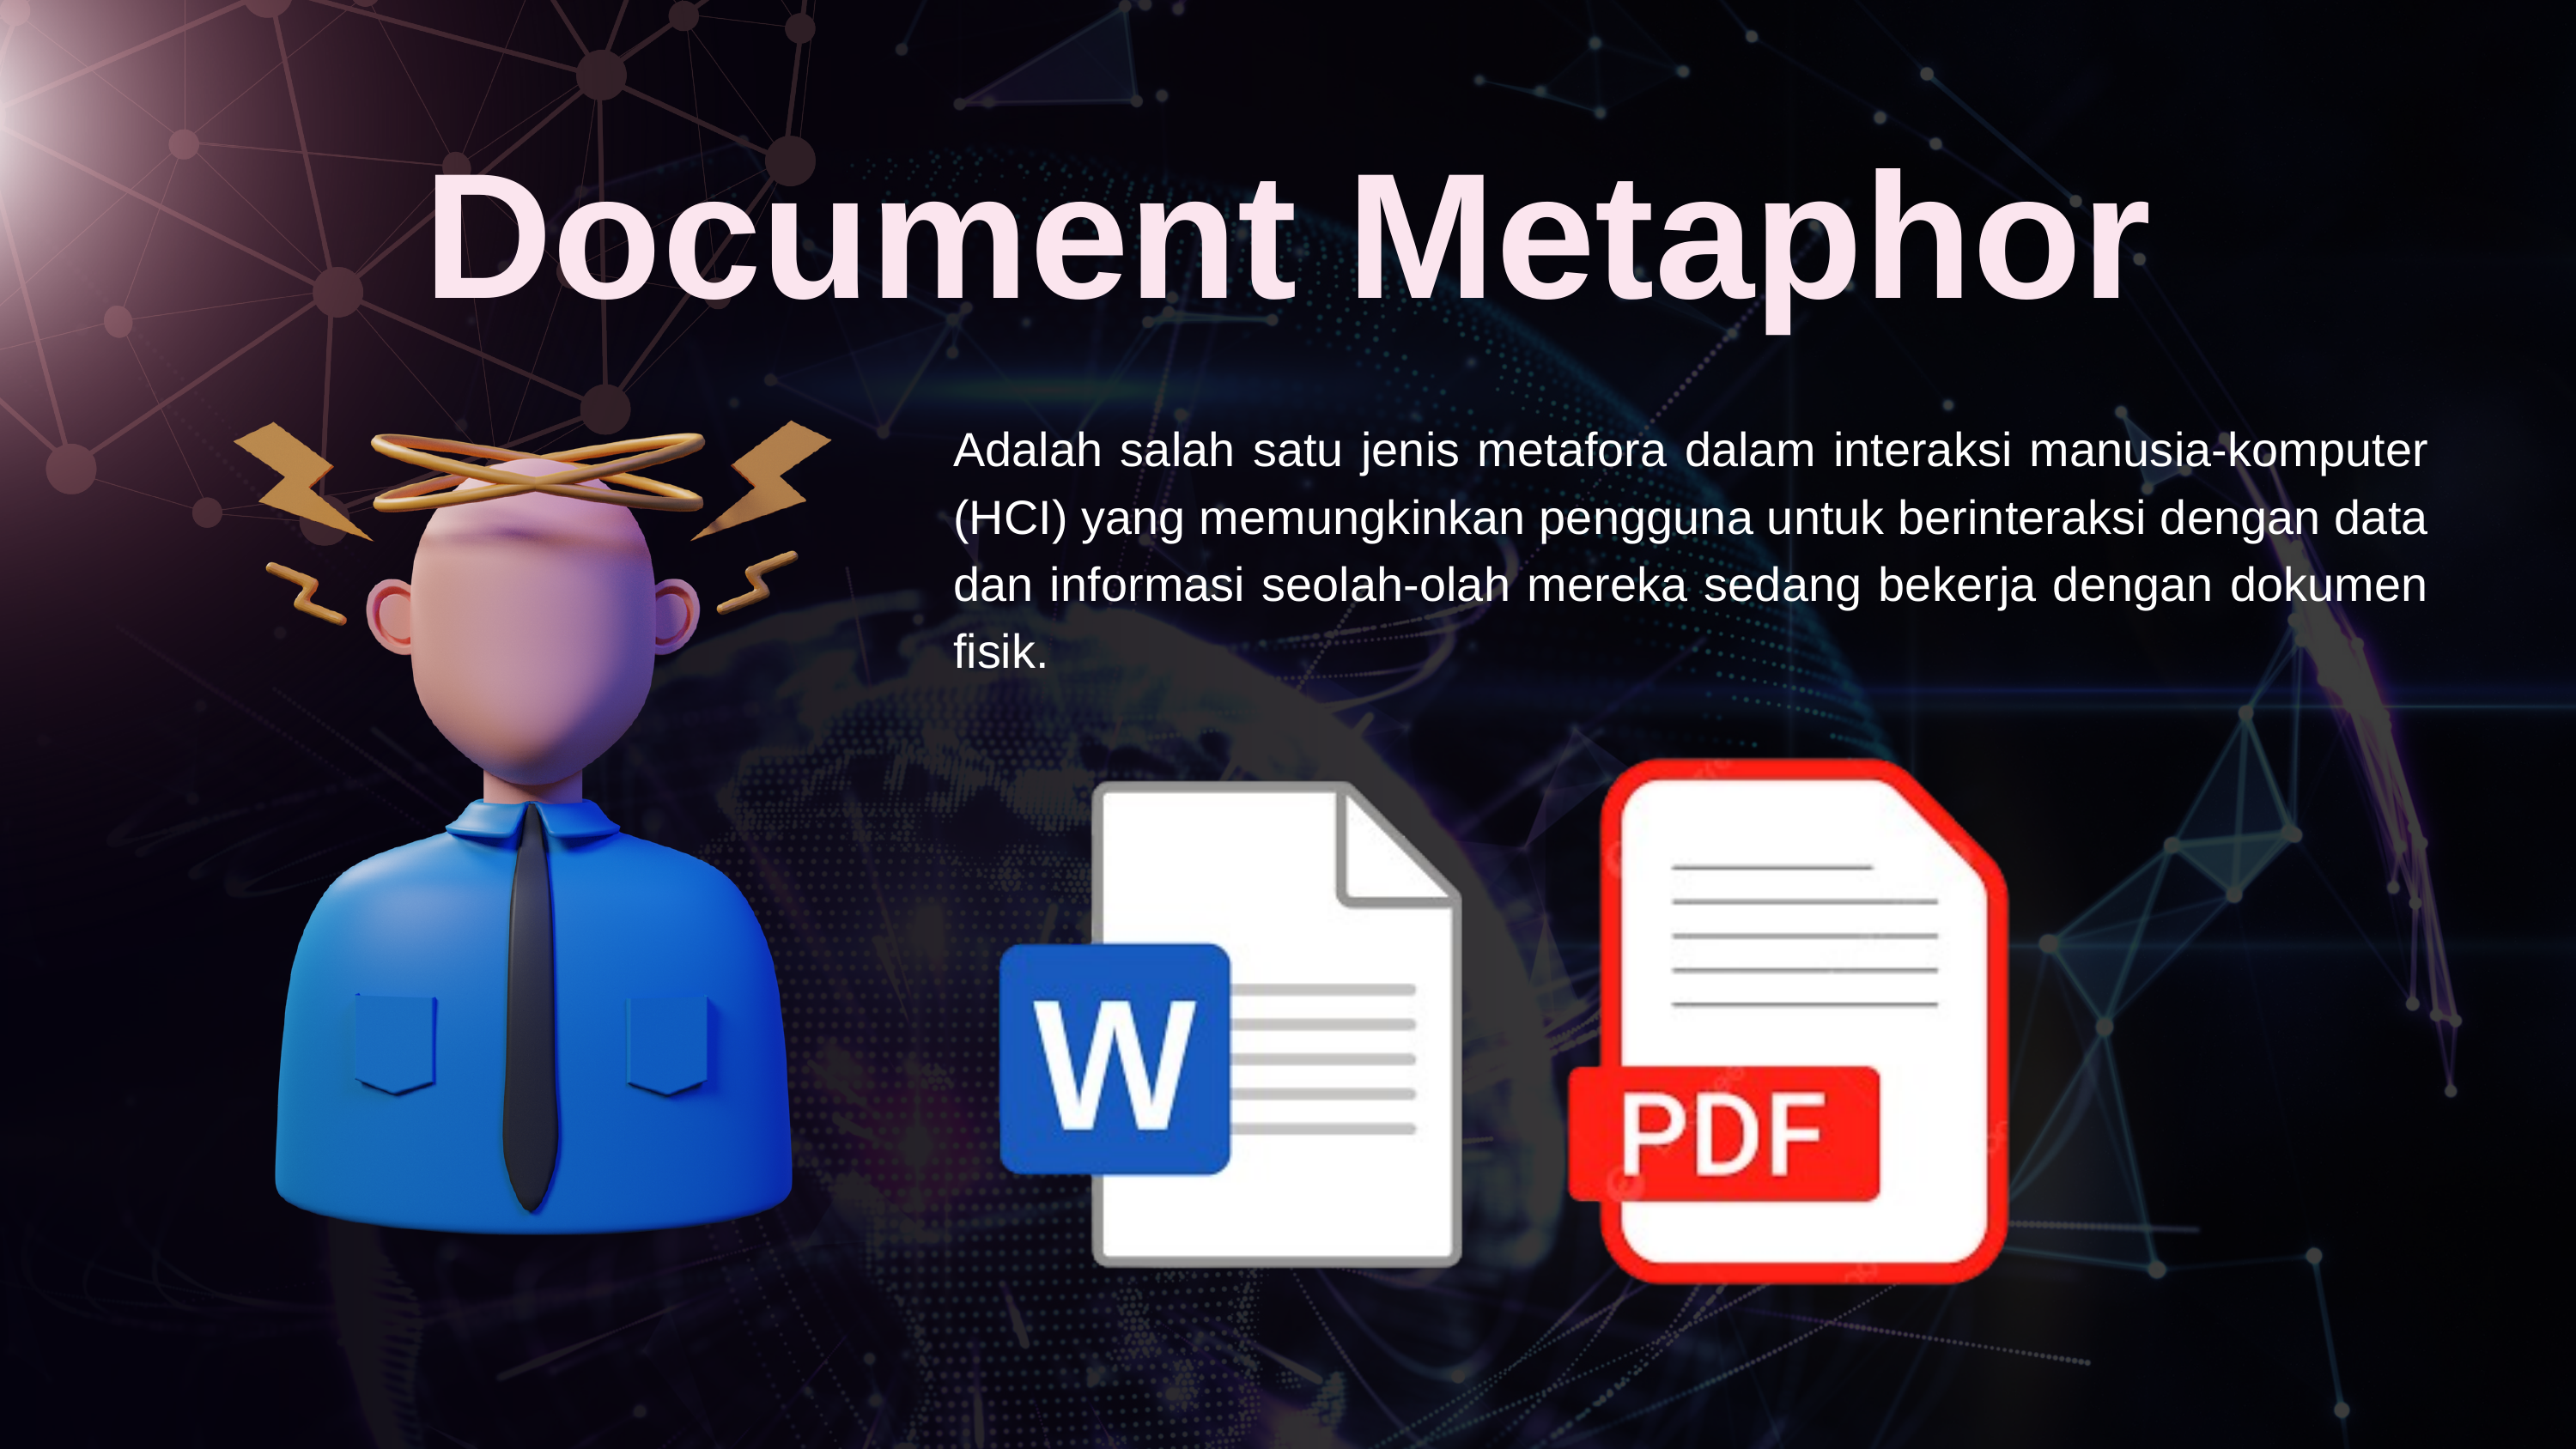

Document Metaphor
Adalah salah satu jenis metafora dalam interaksi manusia-komputer (HCI) yang memungkinkan pengguna untuk berinteraksi dengan data dan informasi seolah-olah mereka sedang bekerja dengan dokumen fisik.